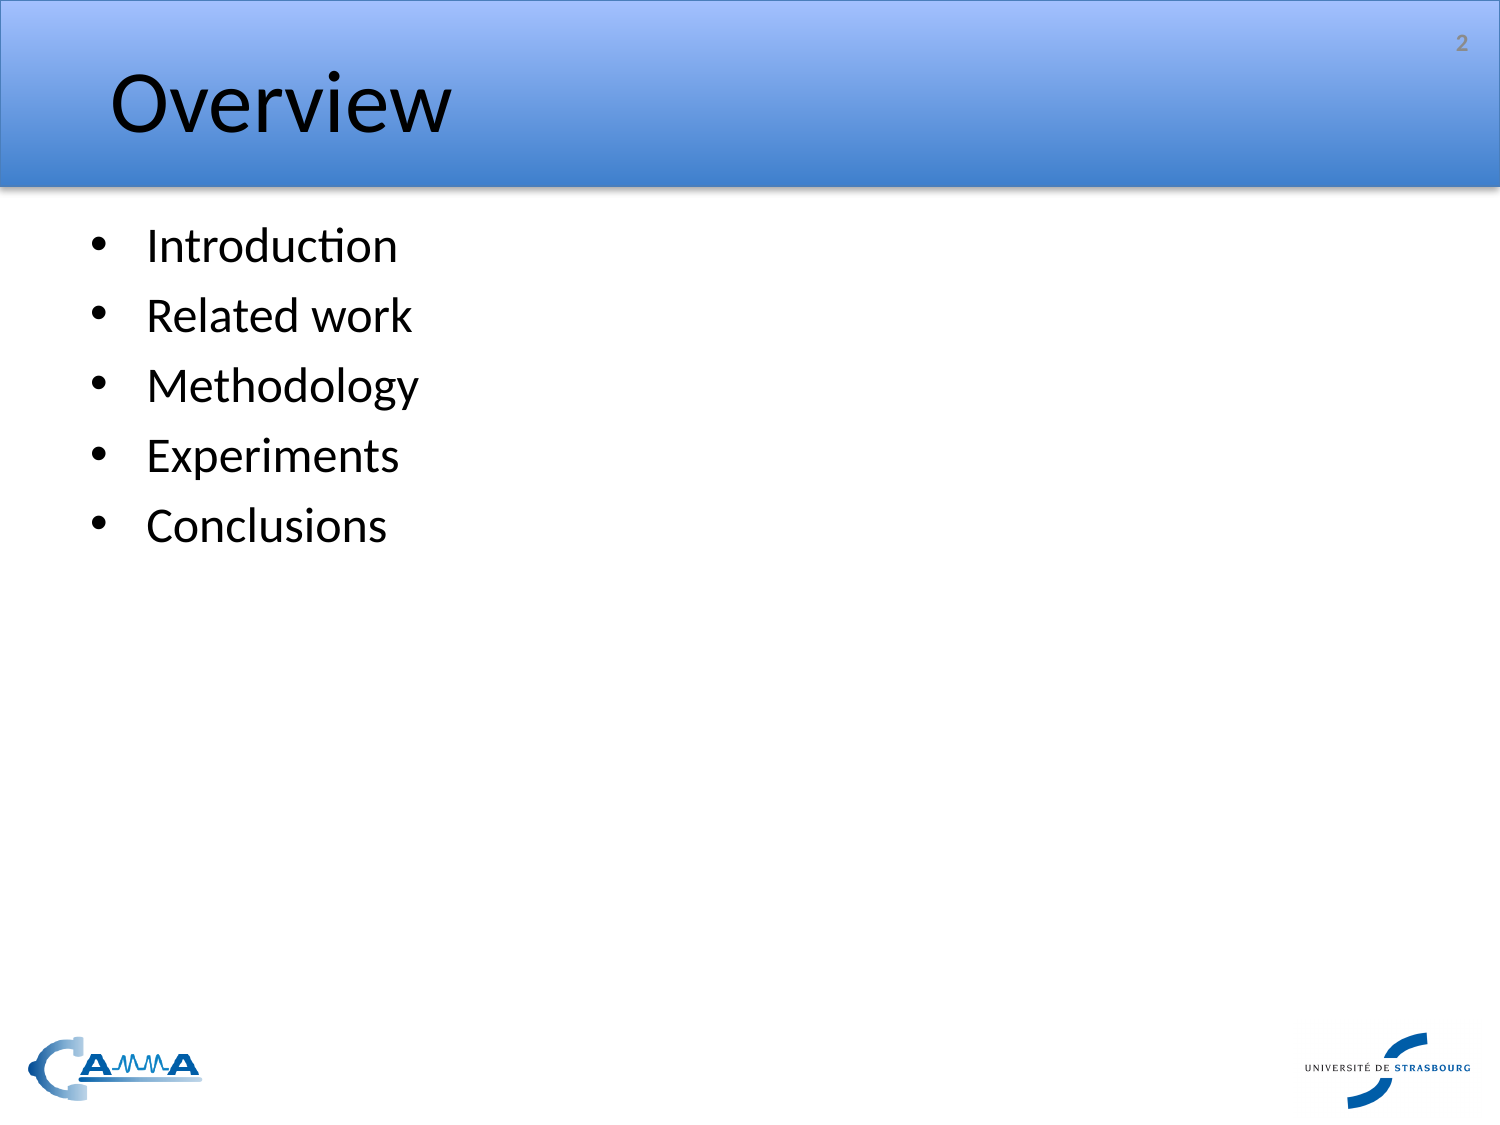

2
# Overview
Introduction
Related work
Methodology
Experiments
Conclusions